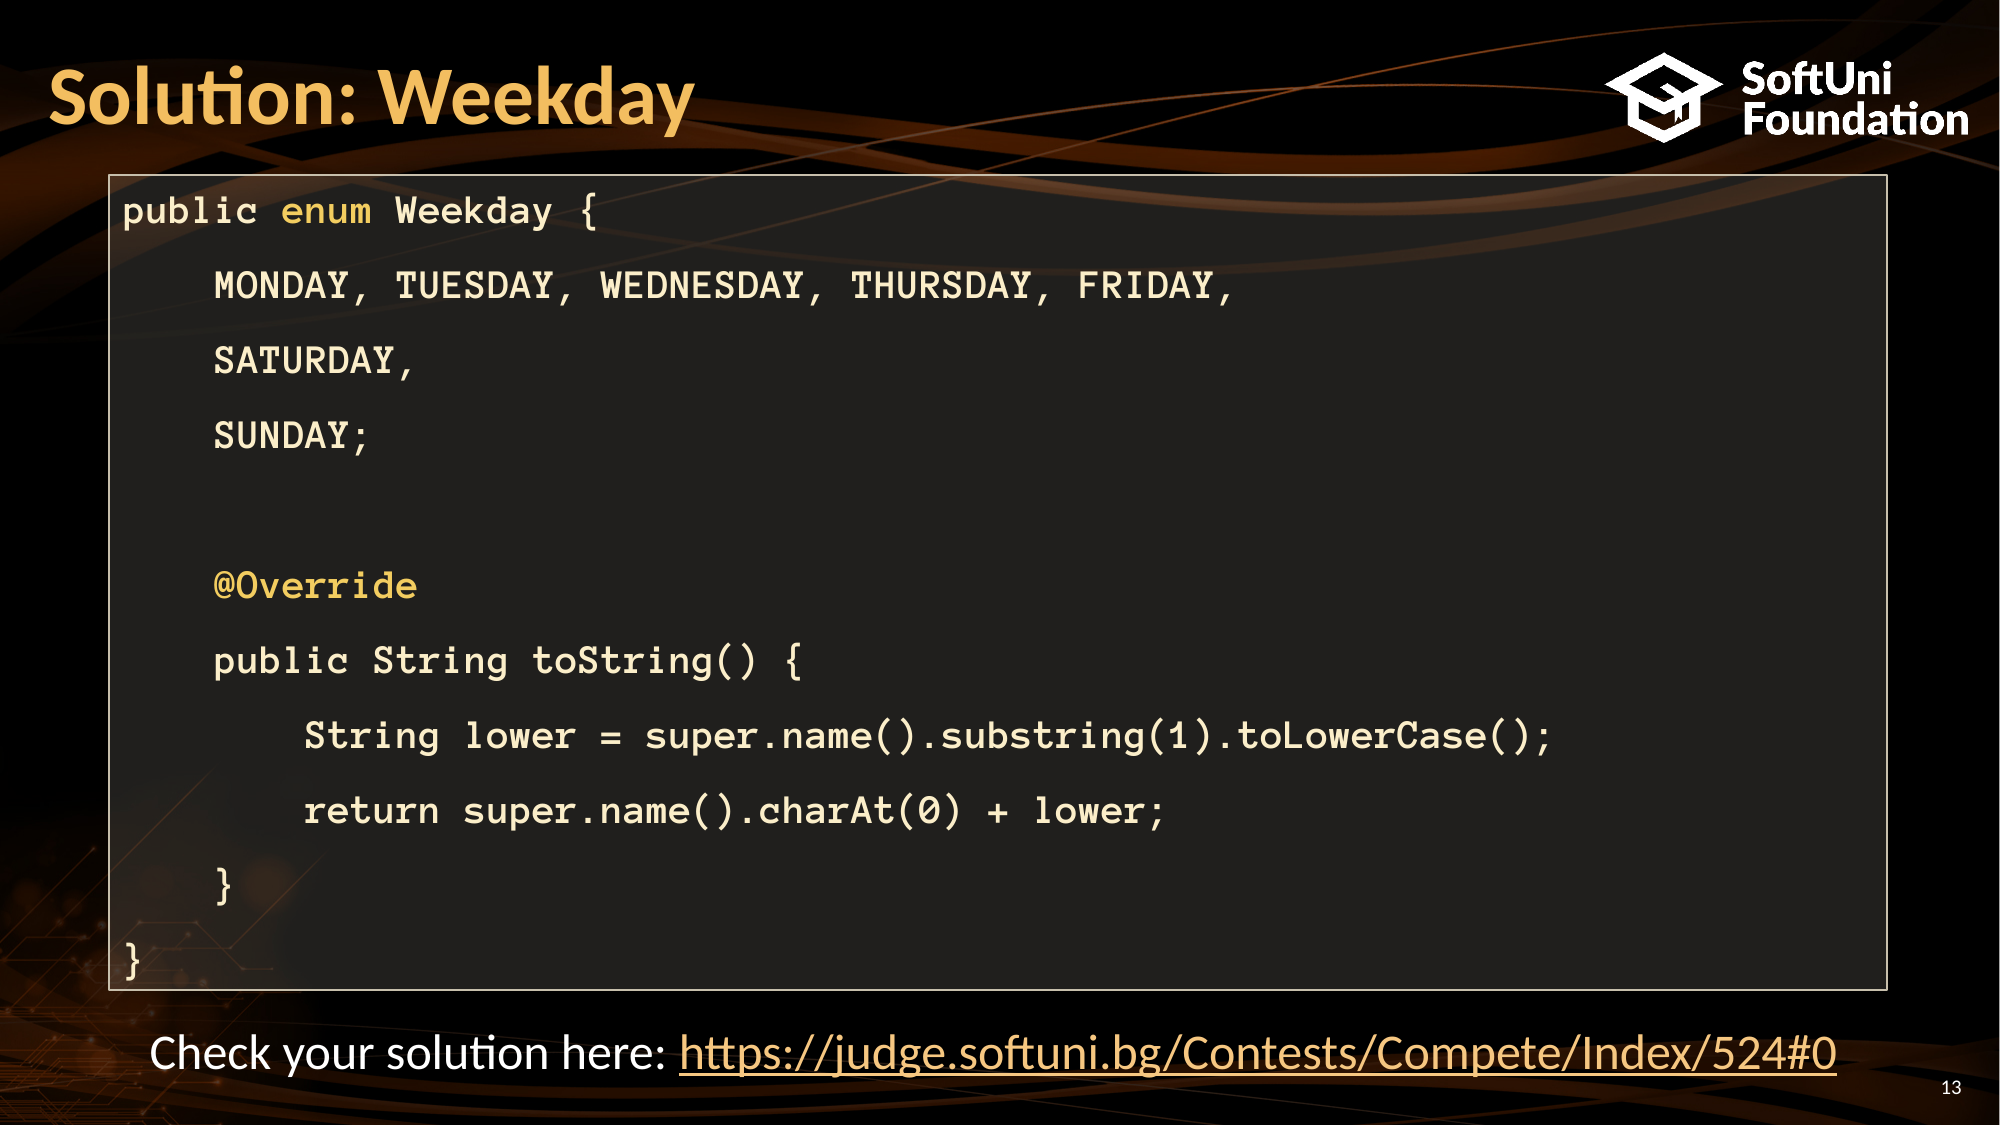

Solution: Weekday
public enum Weekday {
    MONDAY, TUESDAY, WEDNESDAY, THURSDAY, FRIDAY,
    SATURDAY,
    SUNDAY;

    @Override
    public String toString() {
        String lower = super.name().substring(1).toLowerCase();
        return super.name().charAt(0) + lower;
    }
}
Check your solution here: https://judge.softuni.bg/Contests/Compete/Index/524#0
13